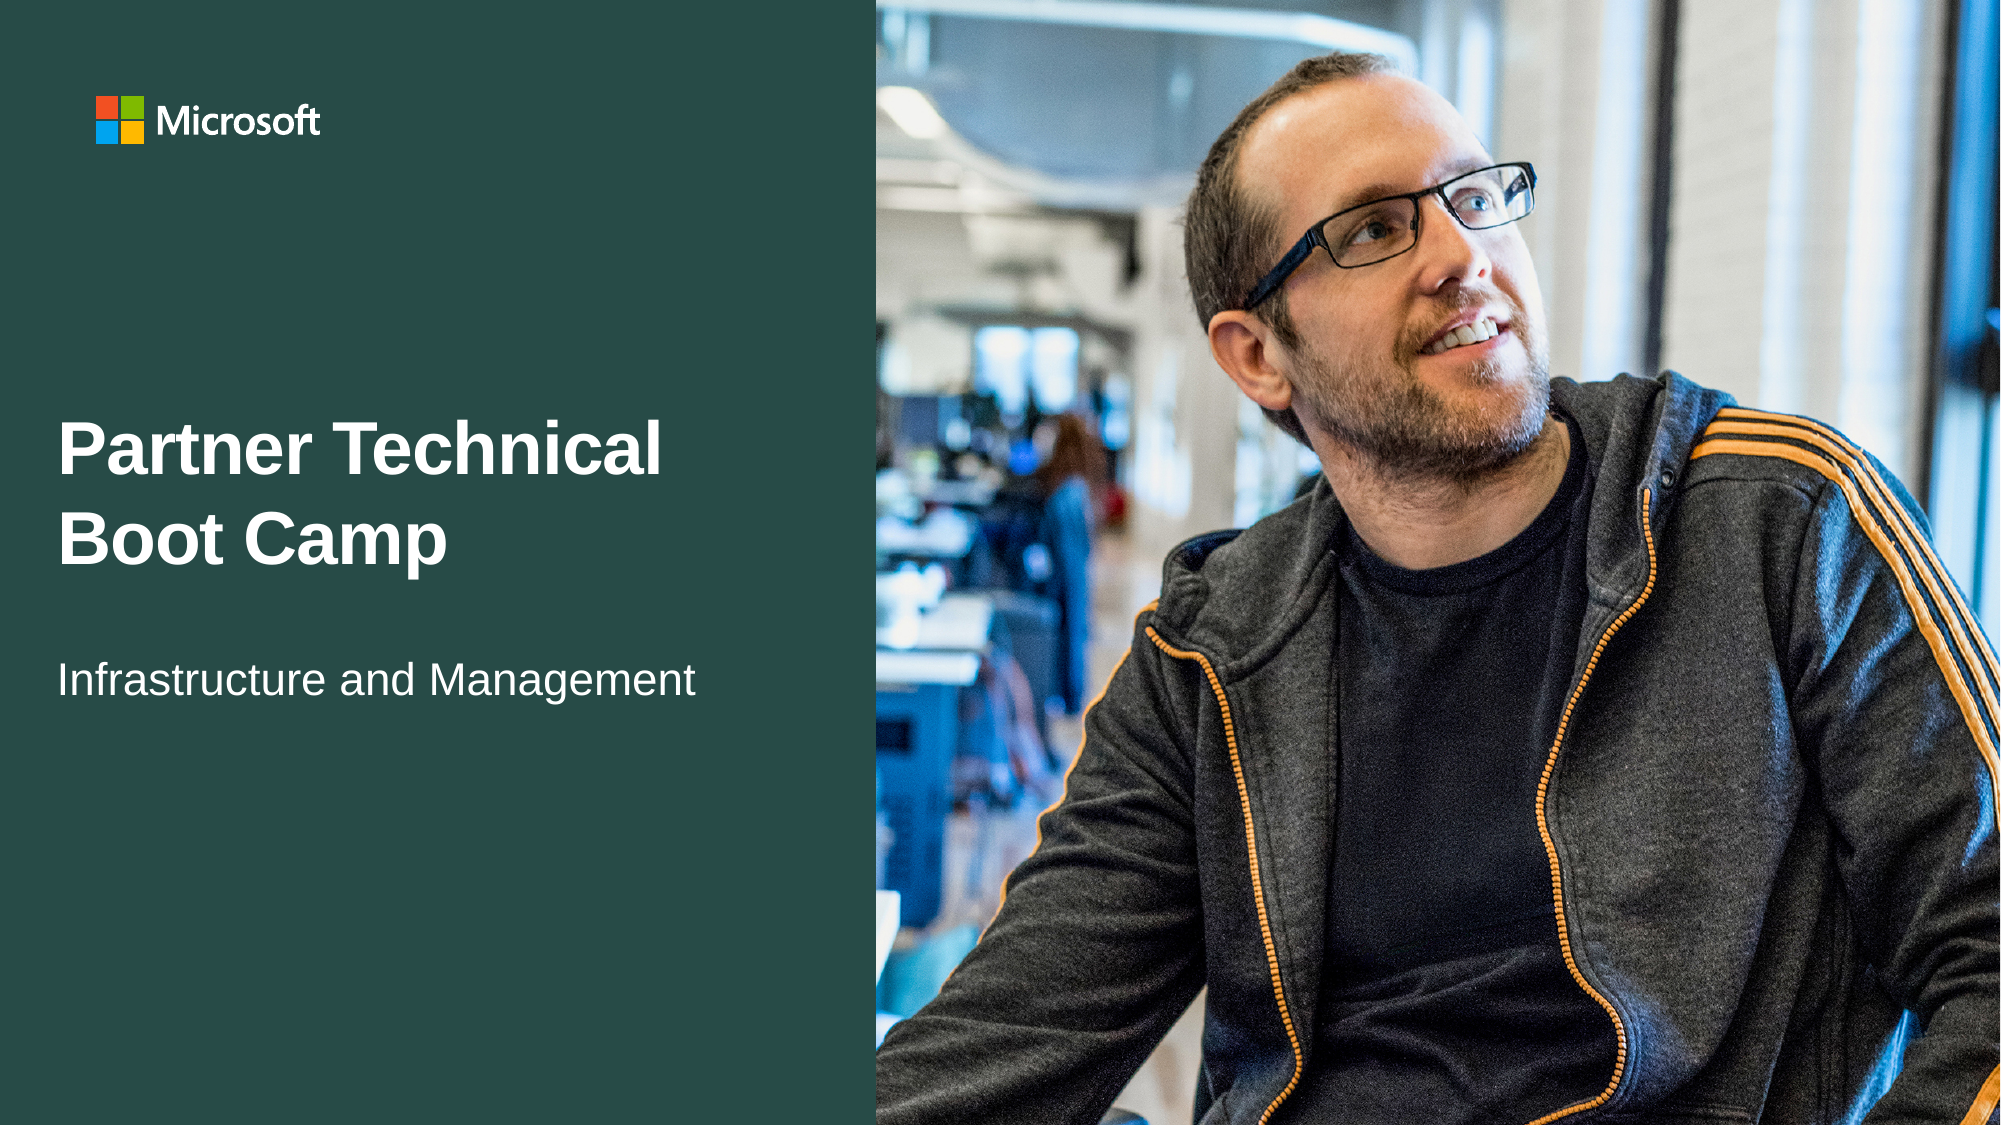

# Partner Technical Boot Camp
Infrastructure and Management